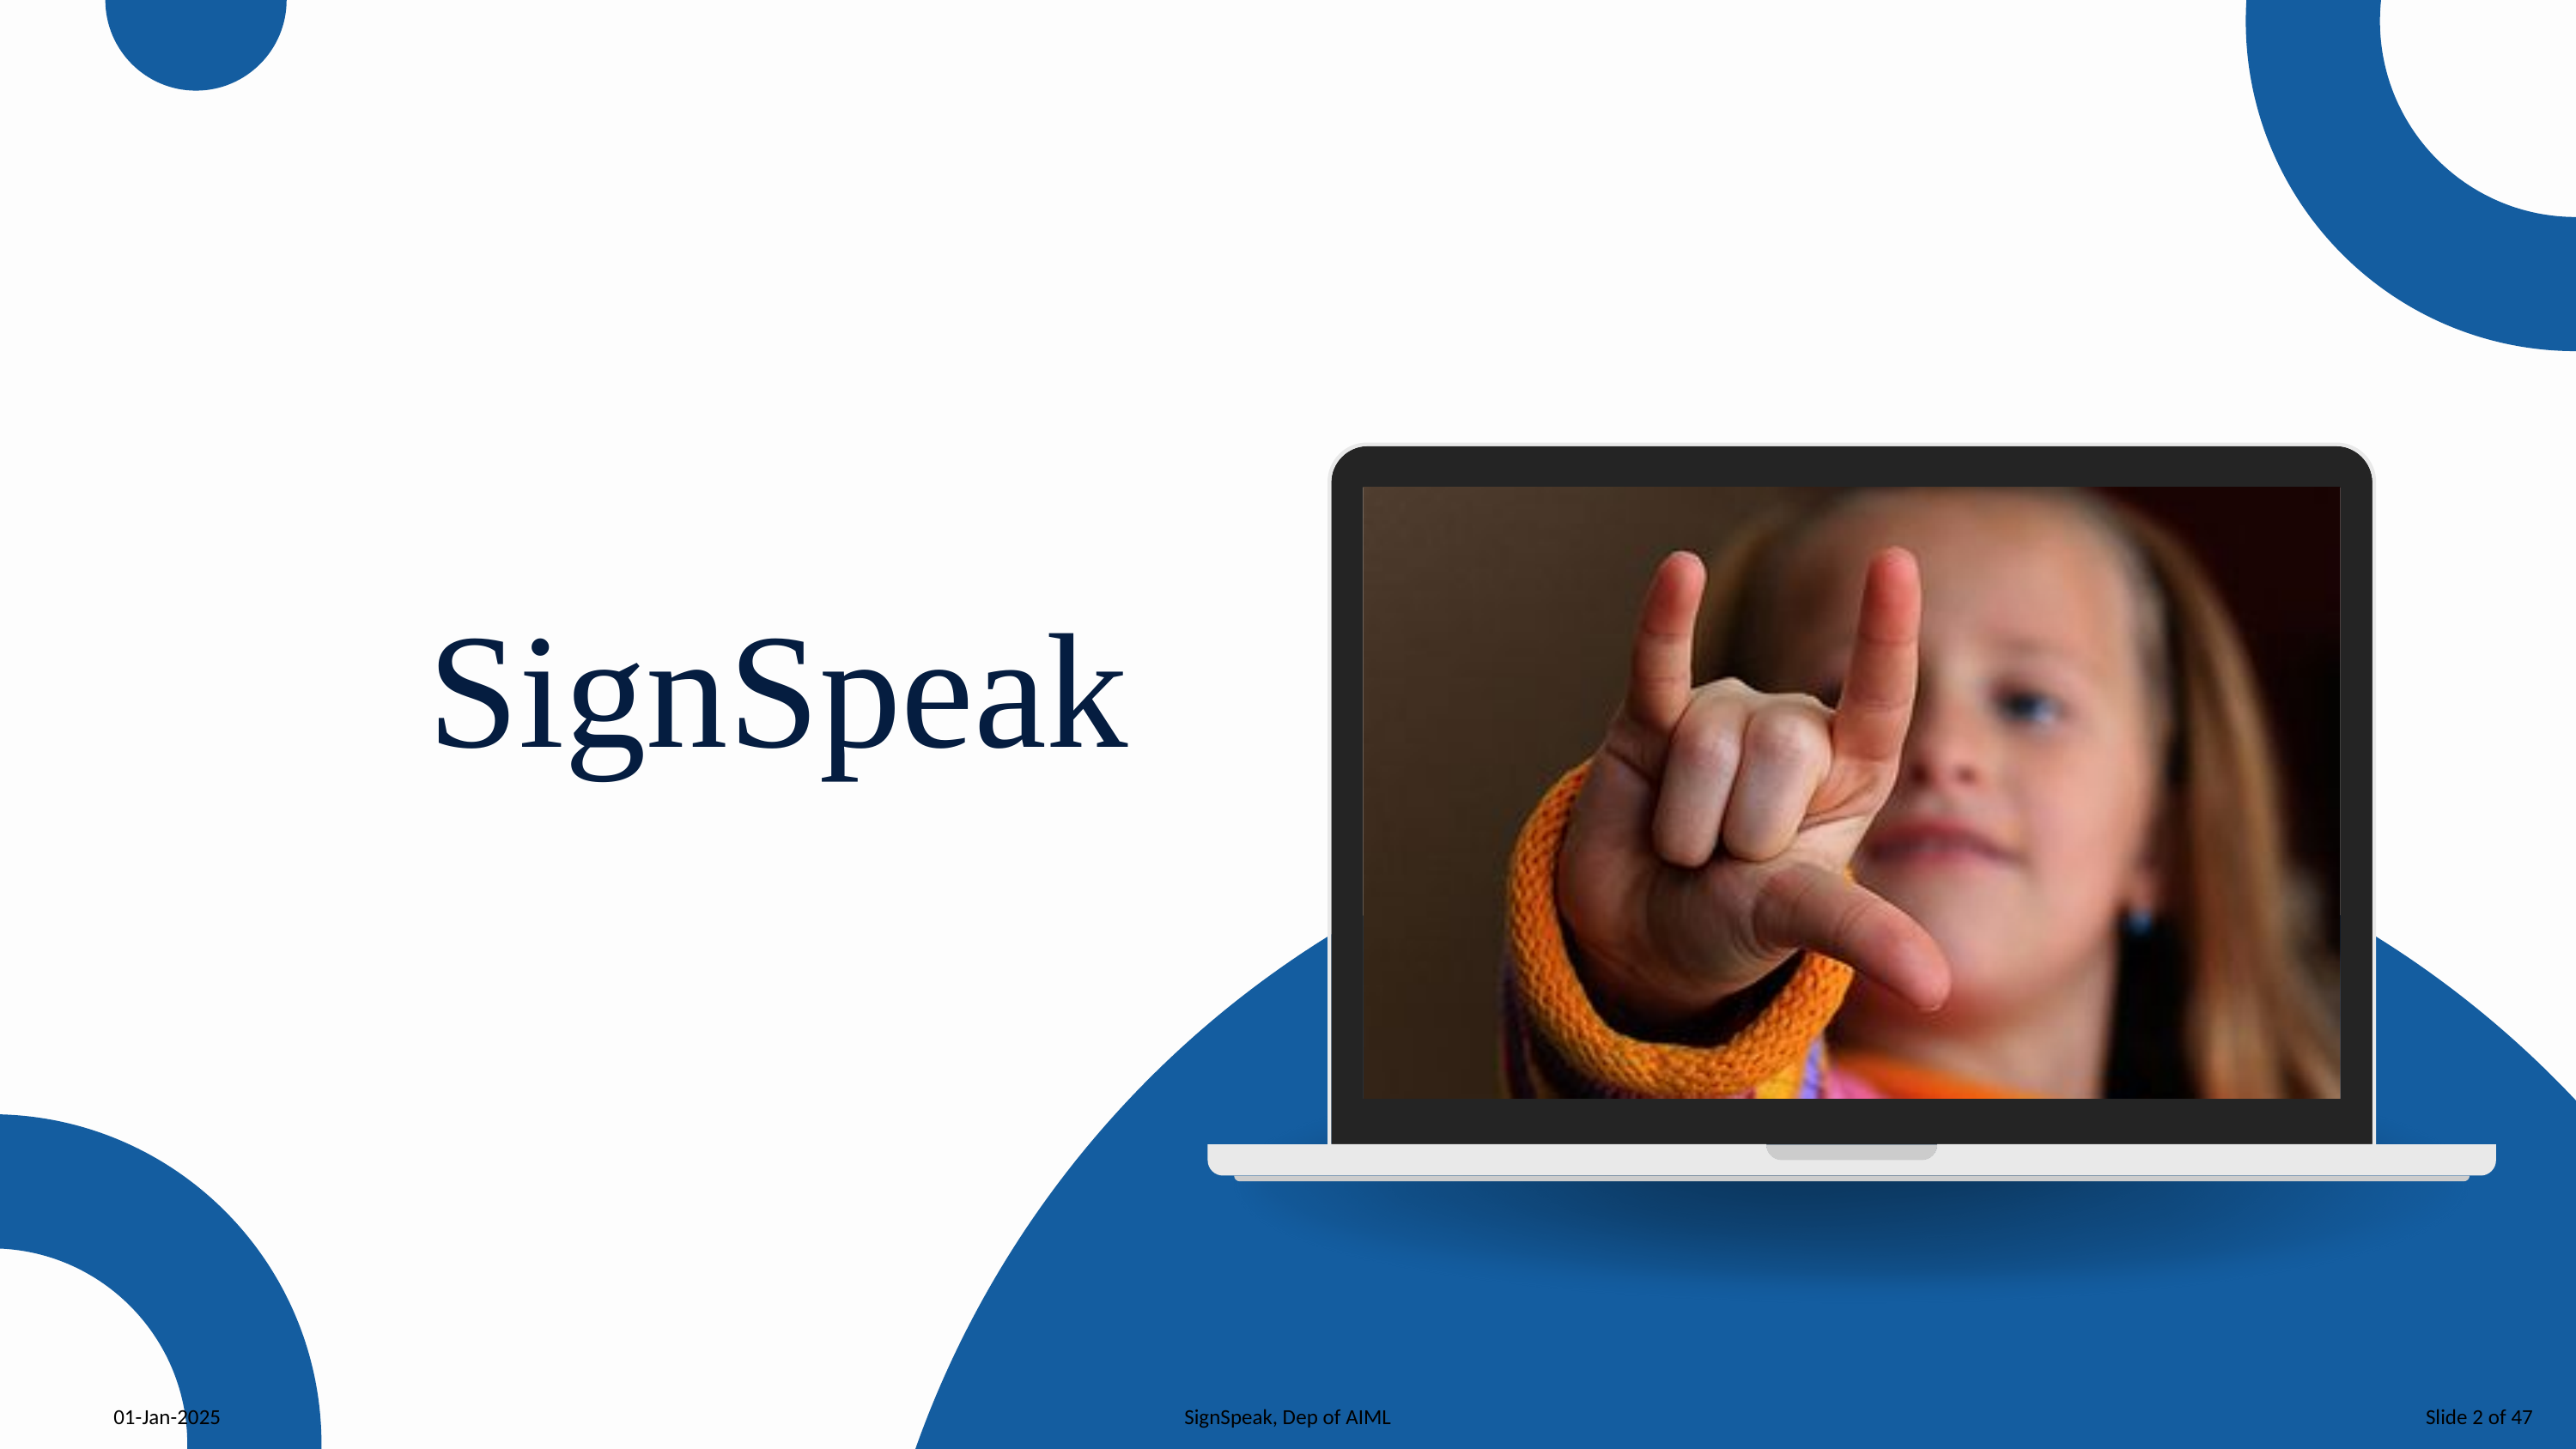

SignSpeak

01-Jan-2025
SignSpeak, Dep of AIML
Slide 2 of 47